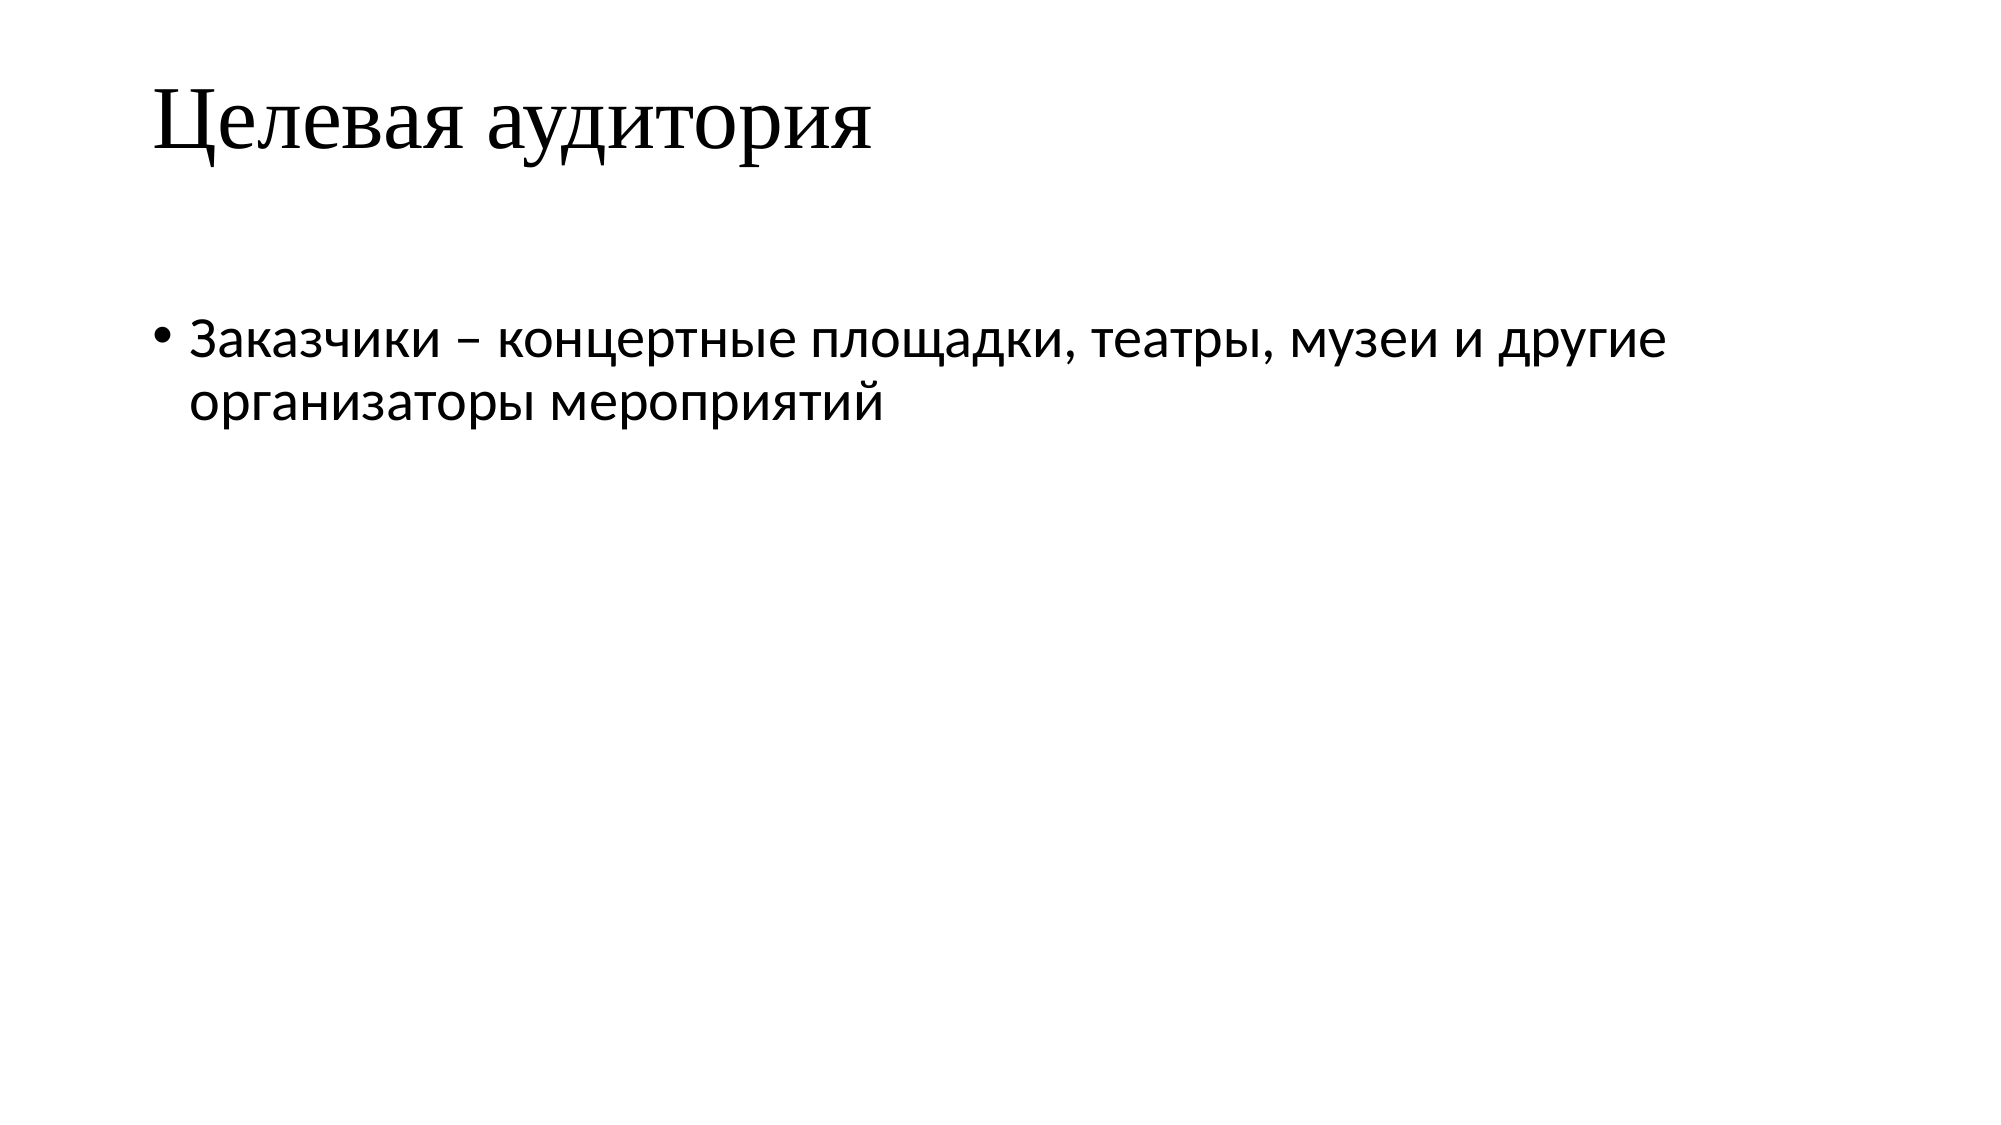

Целевая аудитория
Заказчики – концертные площадки, театры, музеи и другие организаторы мероприятий